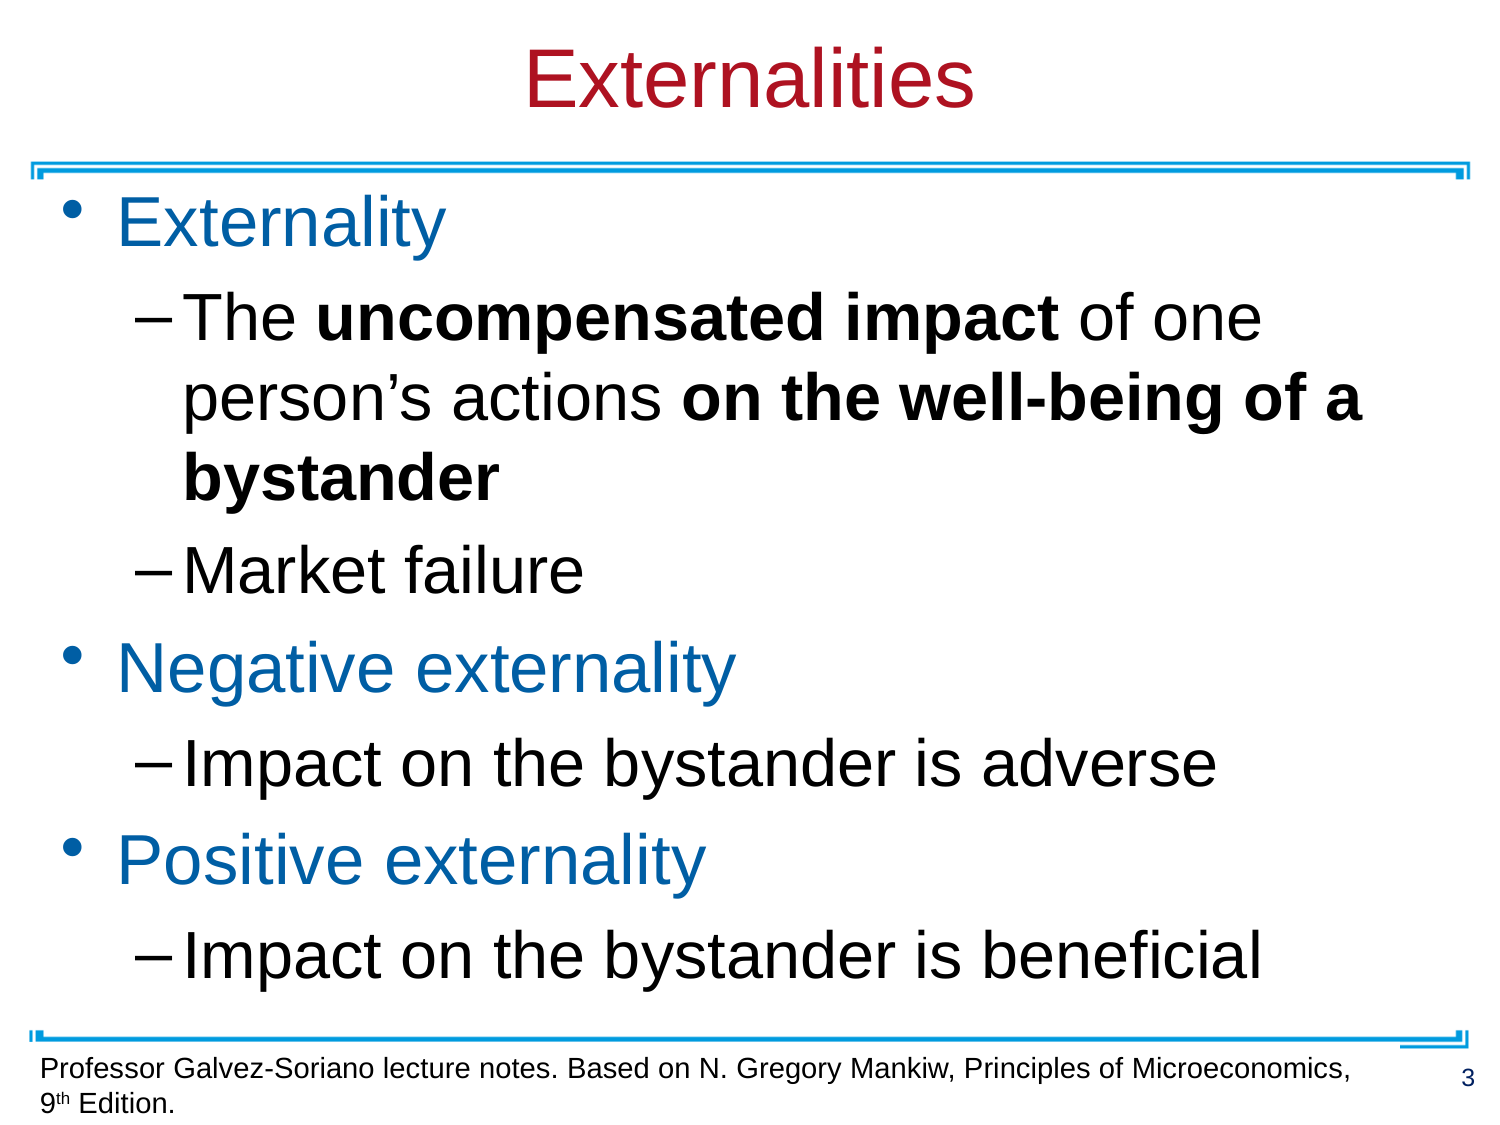

# Externalities
Externality
The uncompensated impact of one person’s actions on the well-being of a bystander
Market failure
Negative externality
Impact on the bystander is adverse
Positive externality
Impact on the bystander is beneficial
Professor Galvez-Soriano lecture notes. Based on N. Gregory Mankiw, Principles of Microeconomics, 9th Edition.
3